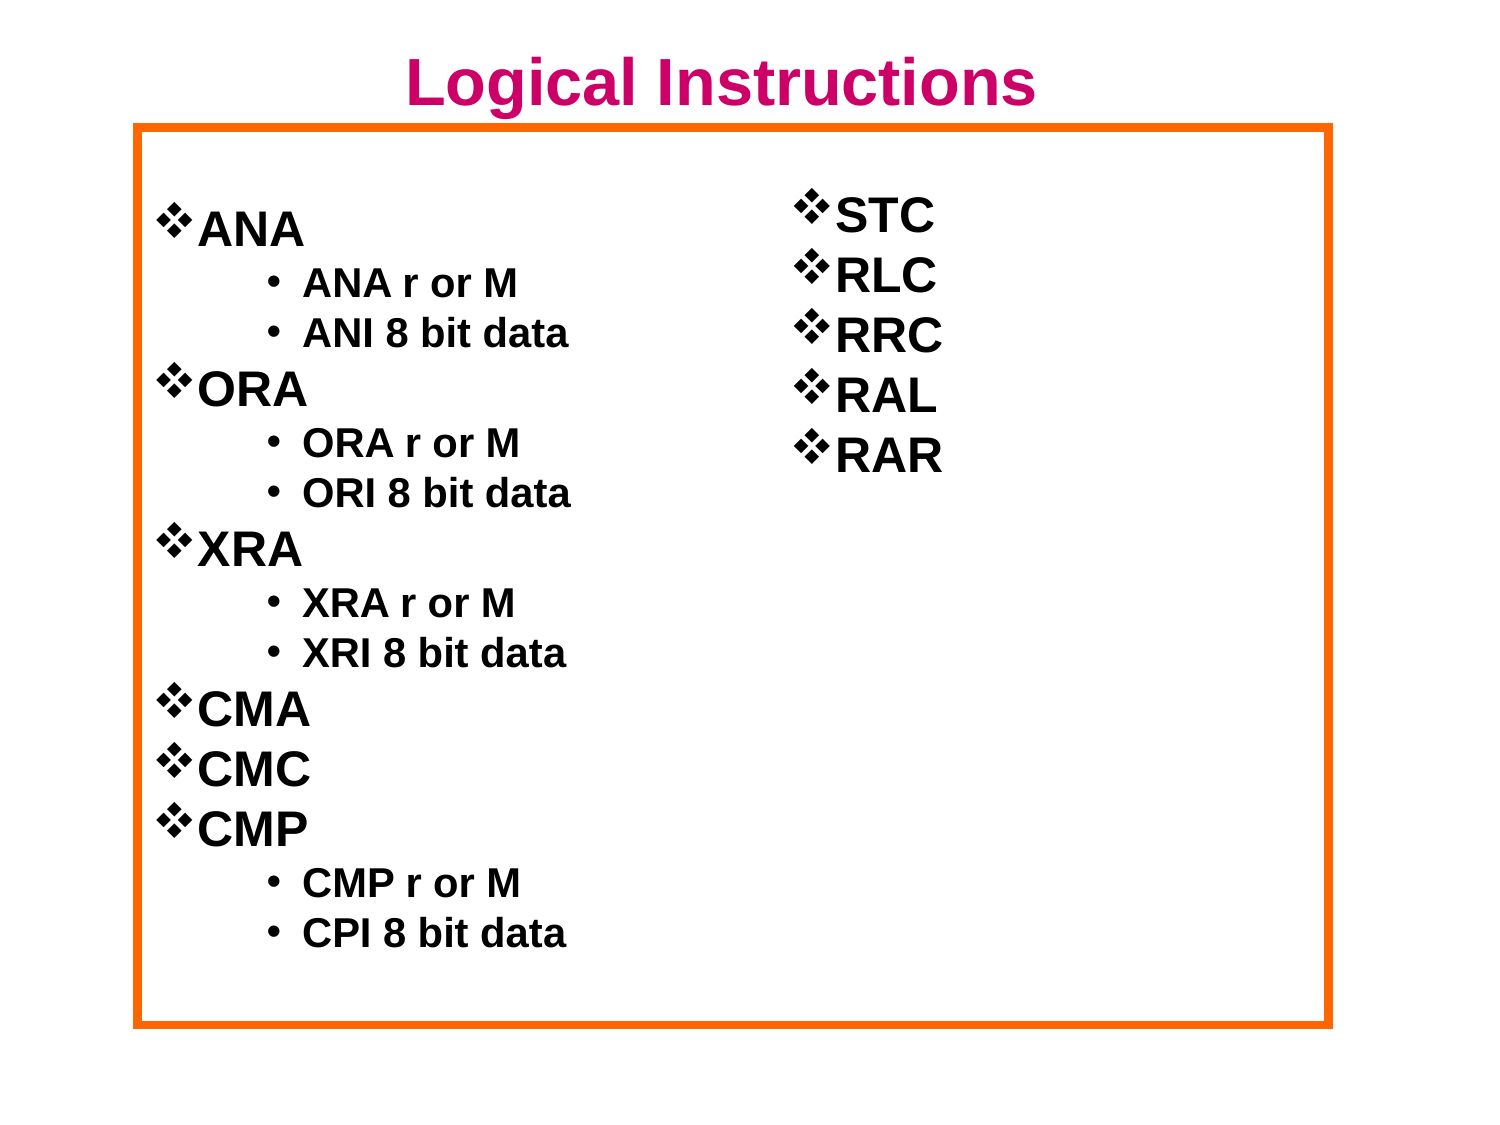

Logical Instructions

ANA
ANA r or M
ANI 8 bit data
ORA
ORA r or M
ORI 8 bit data
XRA
XRA r or M
XRI 8 bit data
CMA
CMC
CMP
CMP r or M
CPI 8 bit data

STC
RLC
RRC
RAL
RAR